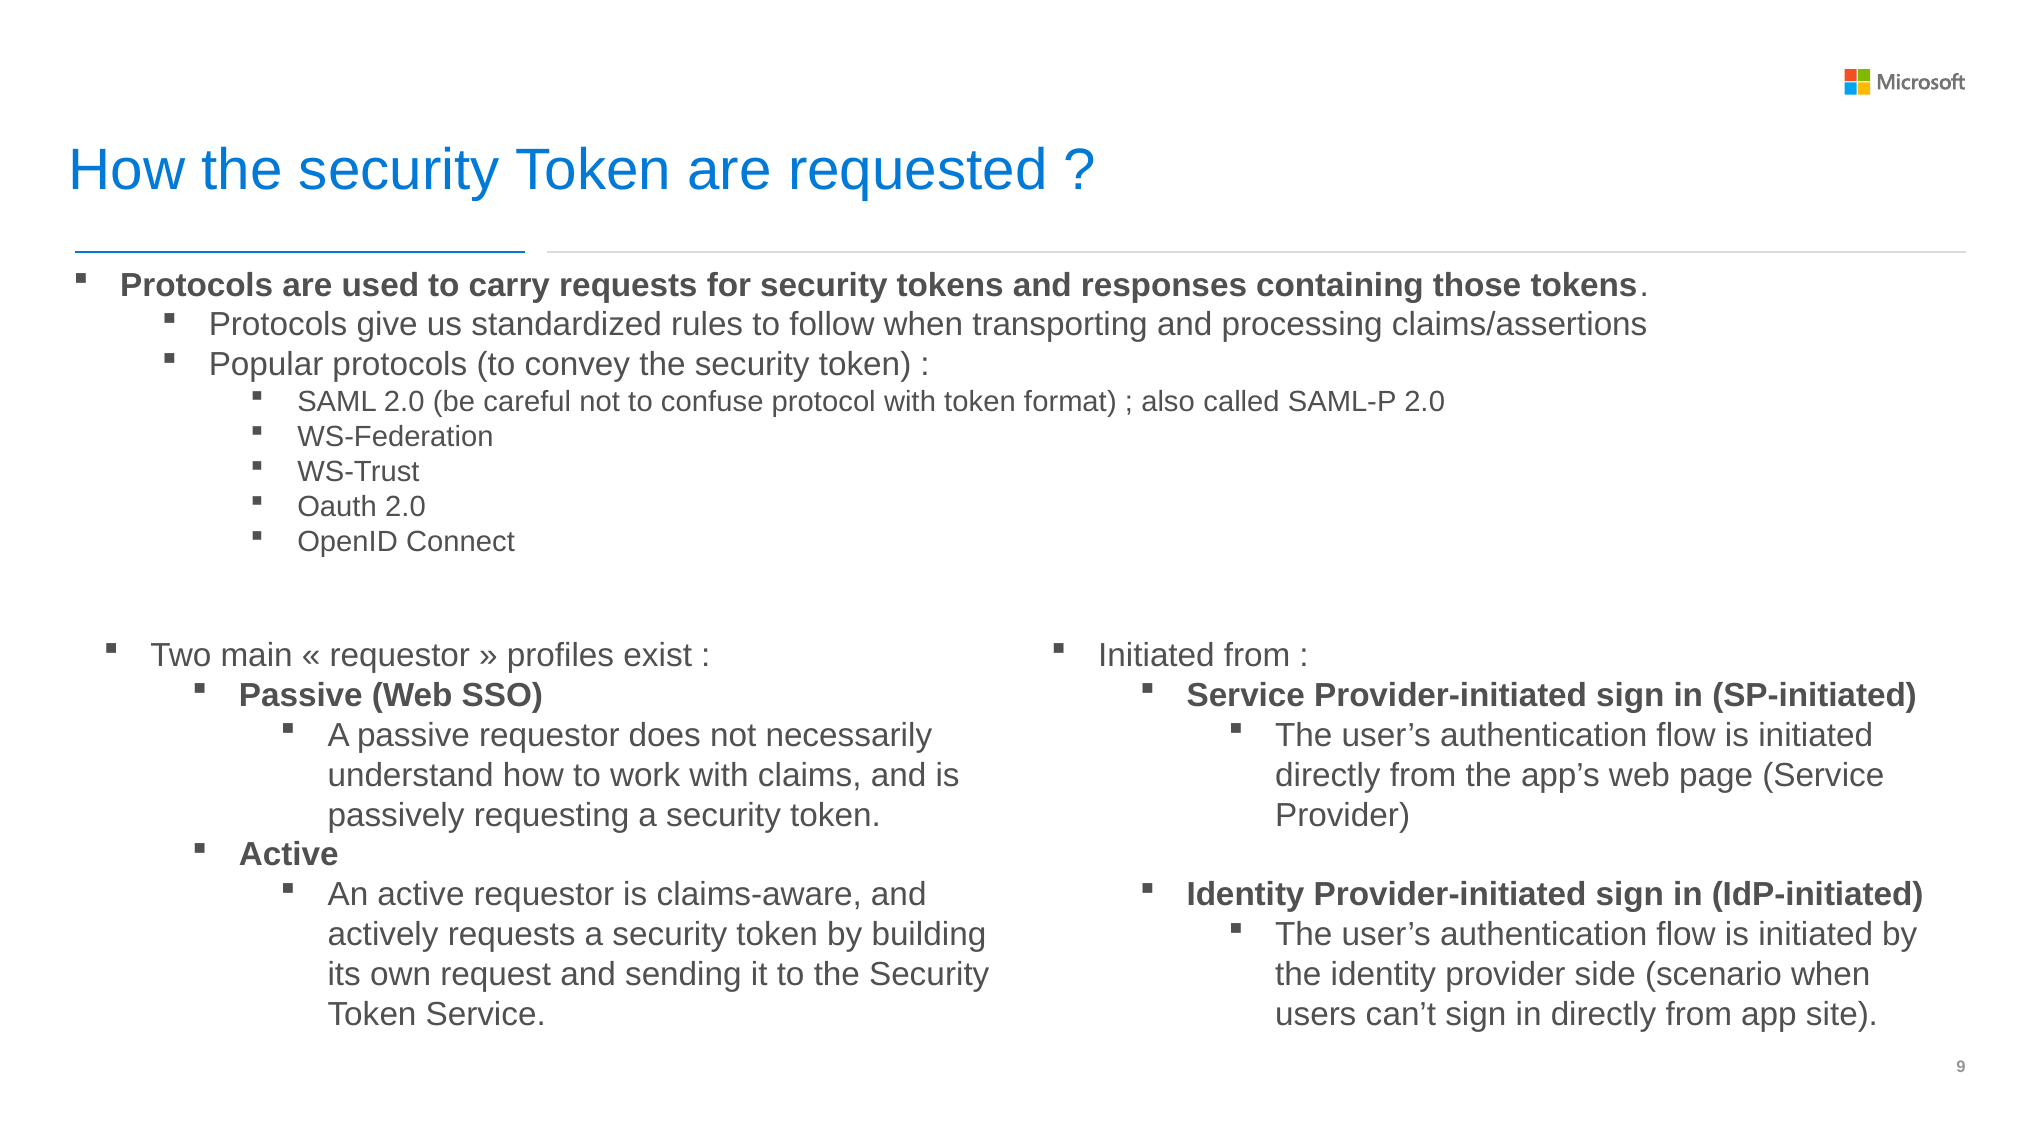

How the security Token are requested ?
Protocols are used to carry requests for security tokens and responses containing those tokens.
Protocols give us standardized rules to follow when transporting and processing claims/assertions
Popular protocols (to convey the security token) :
SAML 2.0 (be careful not to confuse protocol with token format) ; also called SAML-P 2.0
WS-Federation
WS-Trust
Oauth 2.0
OpenID Connect

Two main « requestor » profiles exist :
Passive (Web SSO)
A passive requestor does not necessarily understand how to work with claims, and is passively requesting a security token.
Active
An active requestor is claims-aware, and actively requests a security token by building its own request and sending it to the Security Token Service.
Initiated from :
Service Provider-initiated sign in (SP-initiated)
The user’s authentication flow is initiated directly from the app’s web page (Service Provider)

Identity Provider-initiated sign in (IdP-initiated)
The user’s authentication flow is initiated by the identity provider side (scenario when users can’t sign in directly from app site).
9